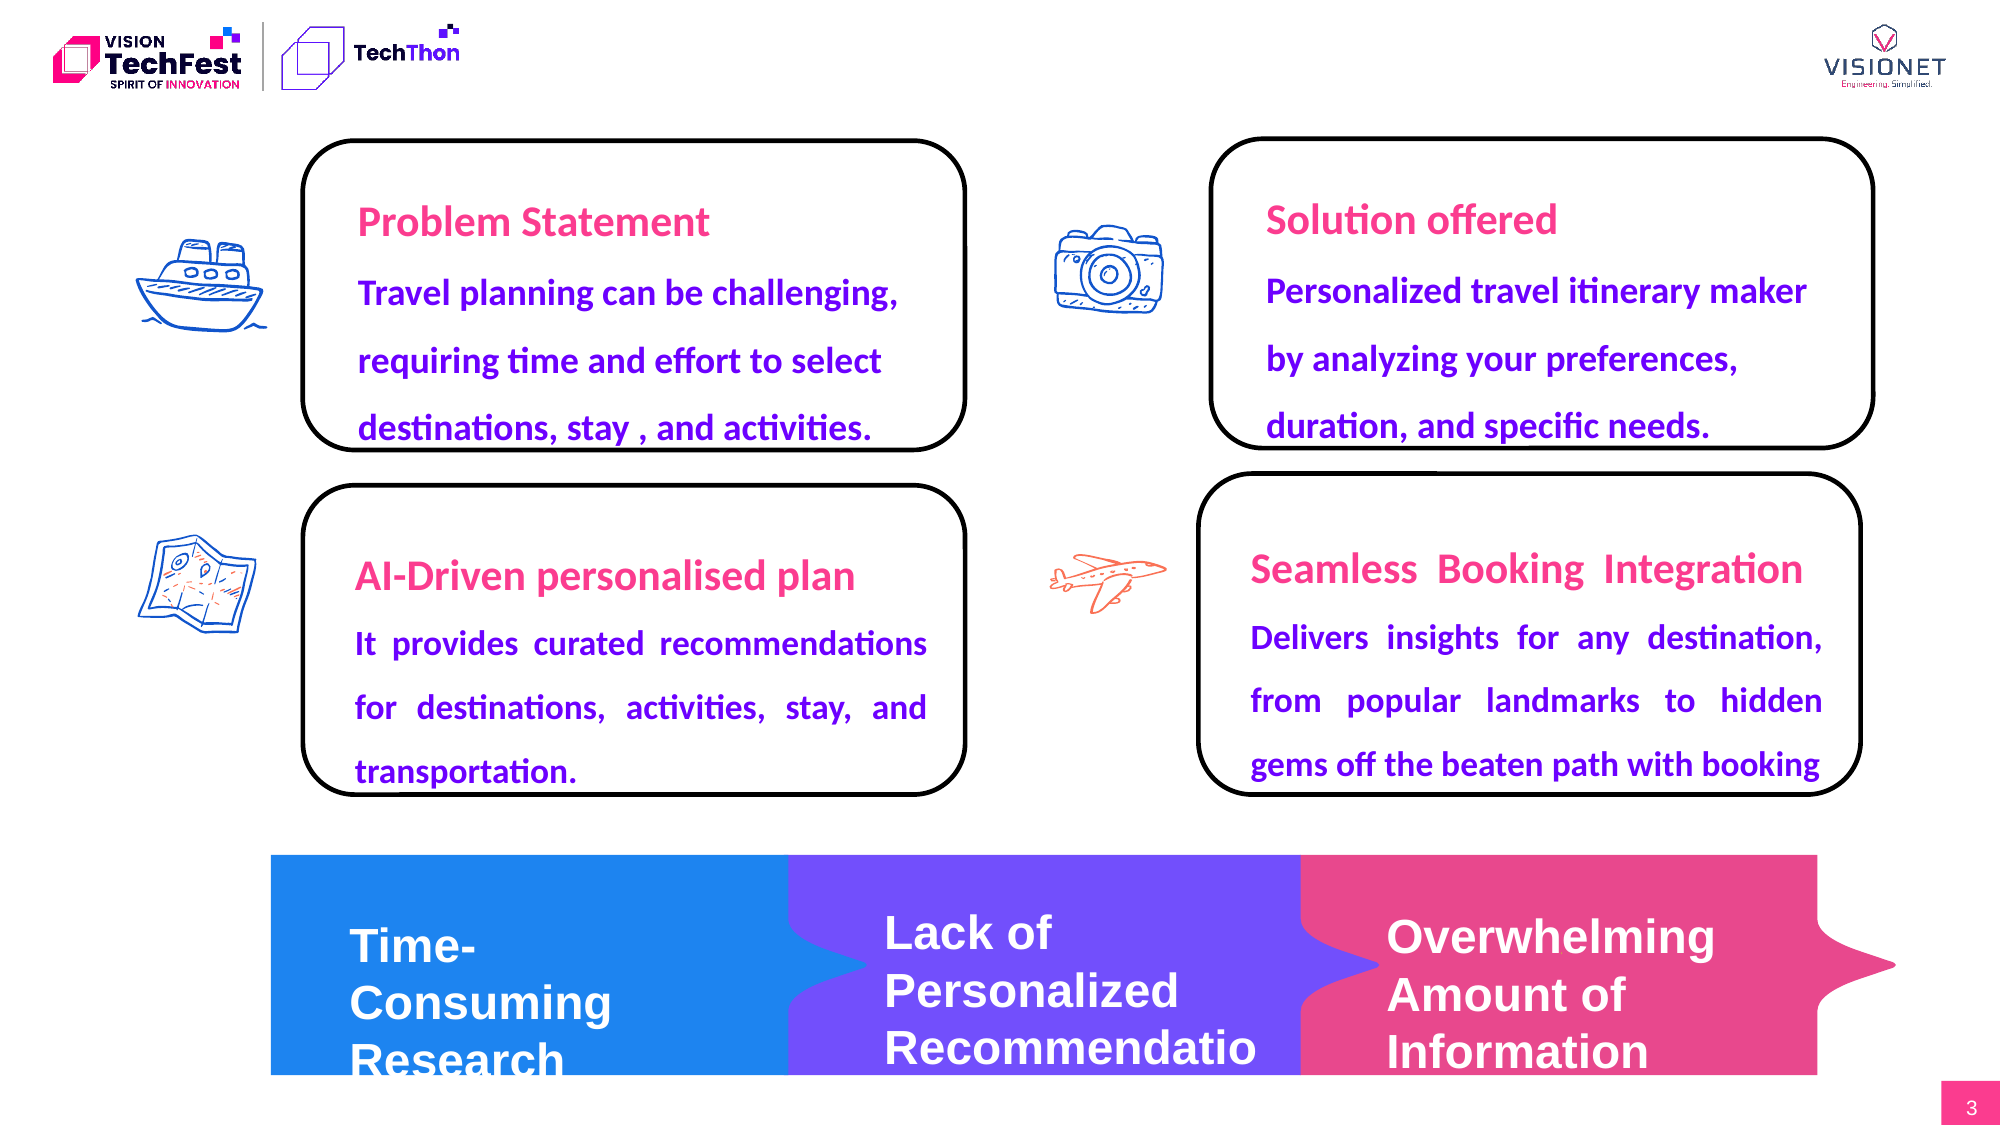

Solution offered
Personalized travel itinerary maker by analyzing your preferences, duration, and specific needs.
Problem Statement
Travel planning can be challenging, requiring time and effort to select destinations, stay , and activities.

Seamless Booking Integration
Delivers insights for any destination, from popular landmarks to hidden gems off the beaten path with booking

AI-Driven personalised plan
It provides curated recommendations for destinations, activities, stay, and transportation.

Lack of Personalized Recommendations

Overwhelming Amount of Information

Time-Consuming Research